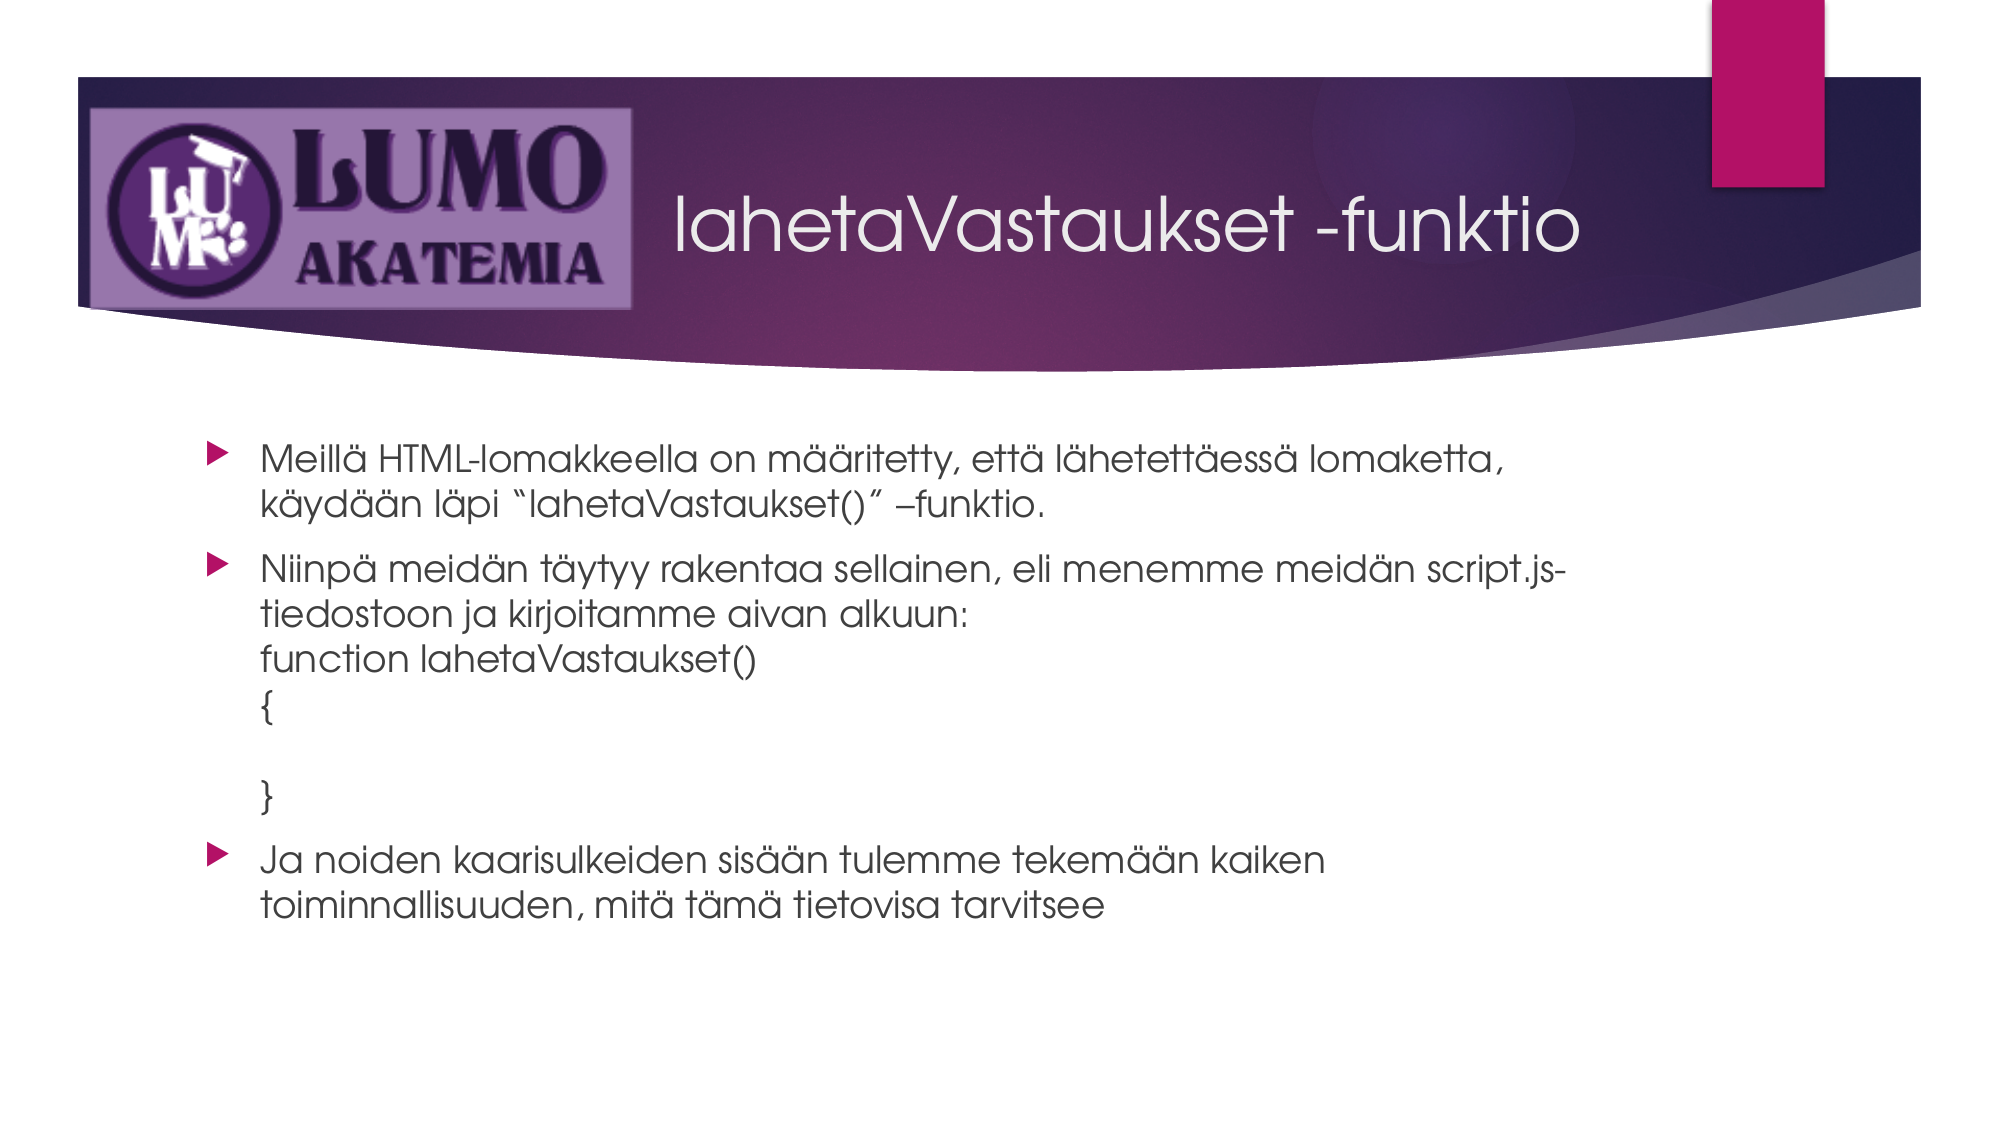

# lahetaVastaukset -funktio
Meillä HTML-lomakkeella on määritetty, että lähetettäessä lomaketta, käydään läpi “lahetaVastaukset()” –funktio.
Niinpä meidän täytyy rakentaa sellainen, eli menemme meidän script.js-tiedostoon ja kirjoitamme aivan alkuun:
function lahetaVastaukset()
{
}
Ja noiden kaarisulkeiden sisään tulemme tekemään kaiken toiminnallisuuden, mitä tämä tietovisa tarvitsee